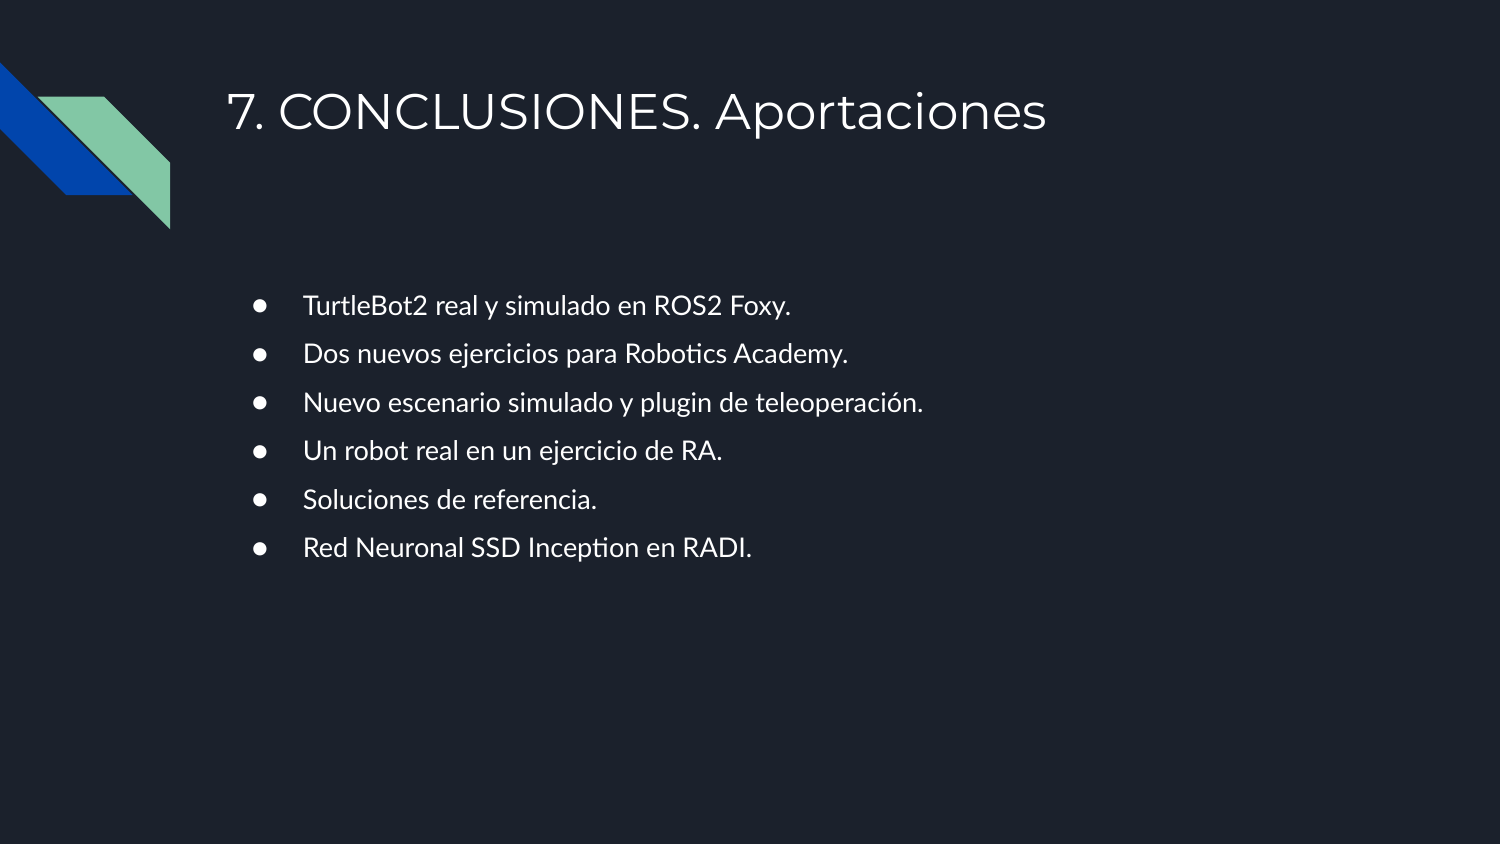

# 7. CONCLUSIONES. Aportaciones
TurtleBot2 real y simulado en ROS2 Foxy.
Dos nuevos ejercicios para Robotics Academy.
Nuevo escenario simulado y plugin de teleoperación.
Un robot real en un ejercicio de RA.
Soluciones de referencia.
Red Neuronal SSD Inception en RADI.